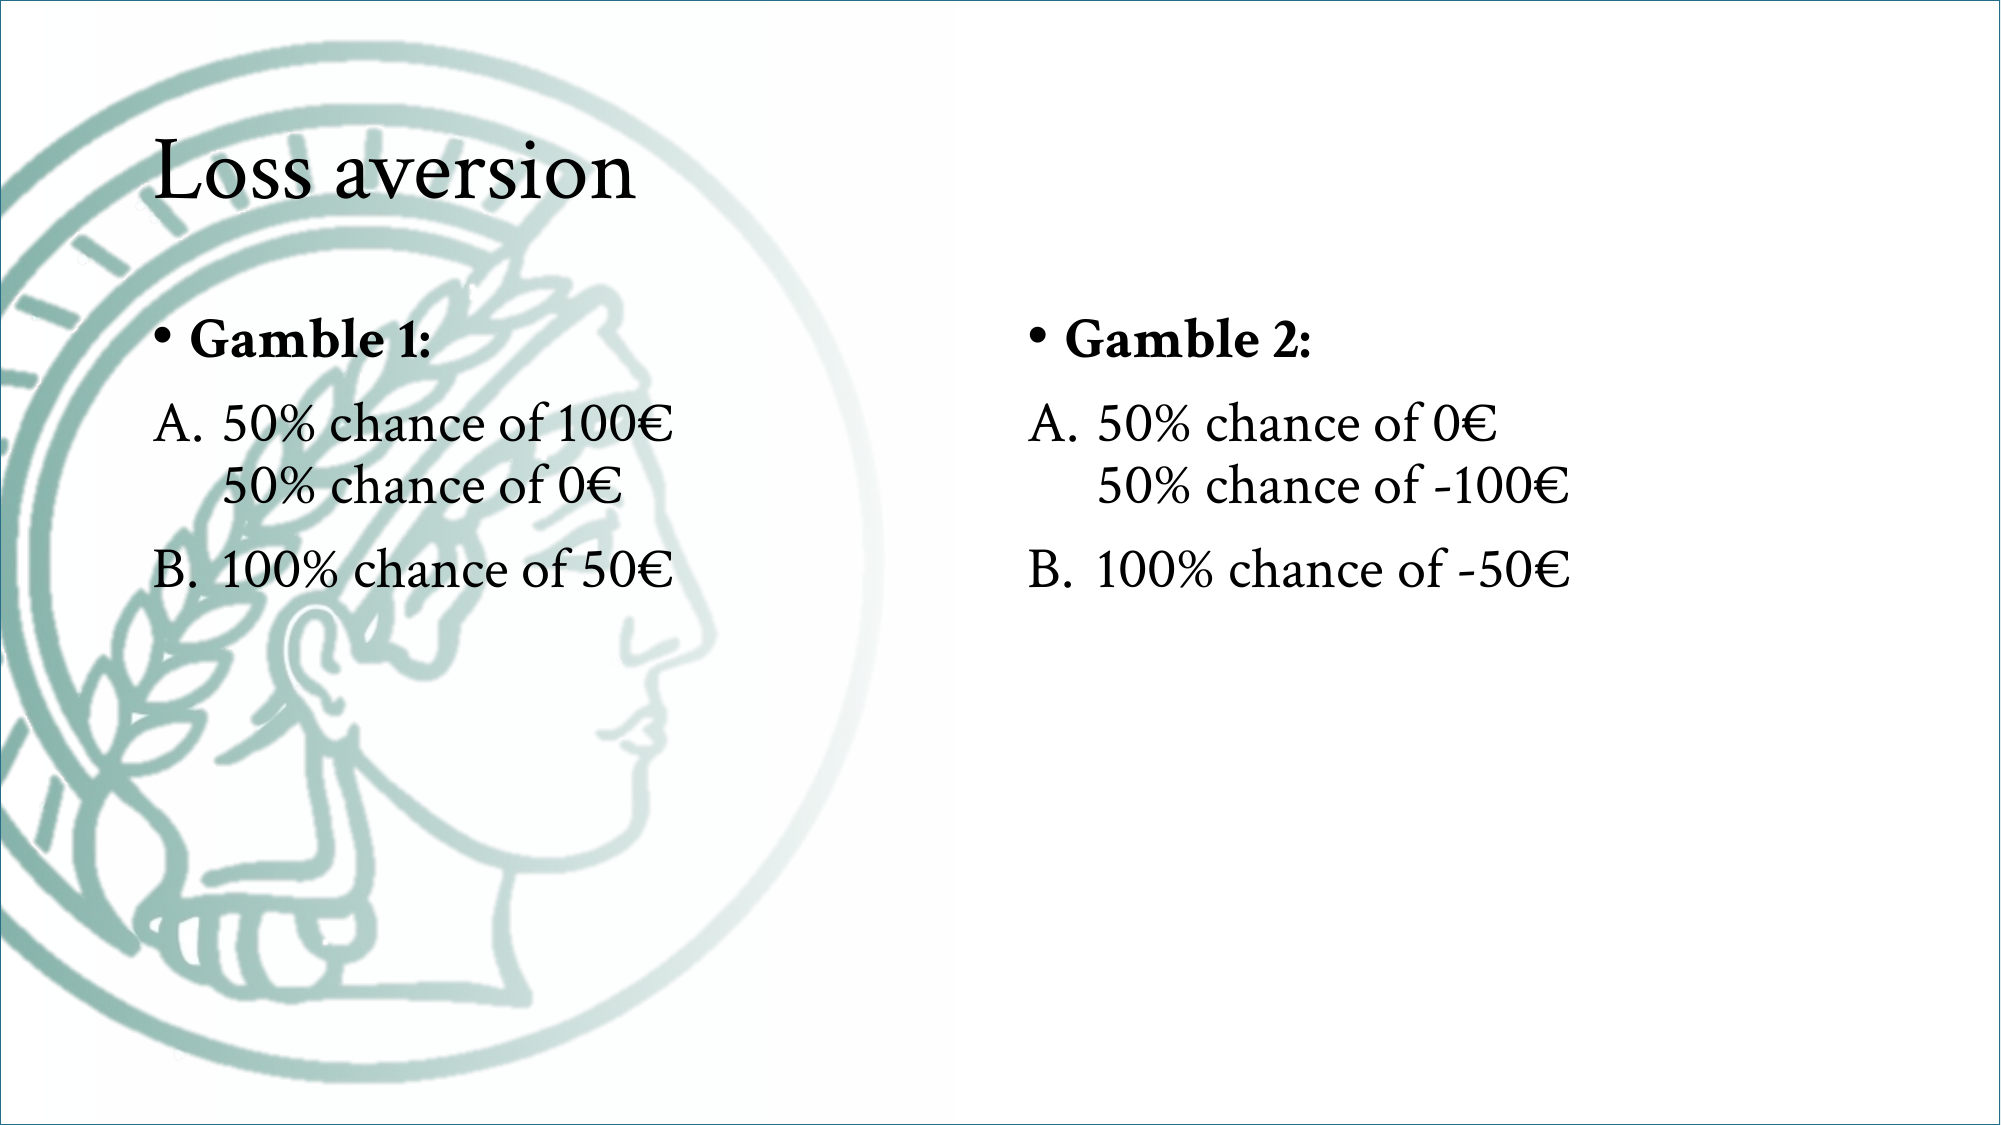

# Loss aversion
Gamble 1:
 50% chance of 100€
 50% chance of 0€
 100% chance of 50€
Gamble 2:
 50% chance of 0€
 50% chance of -100€
 100% chance of -50€